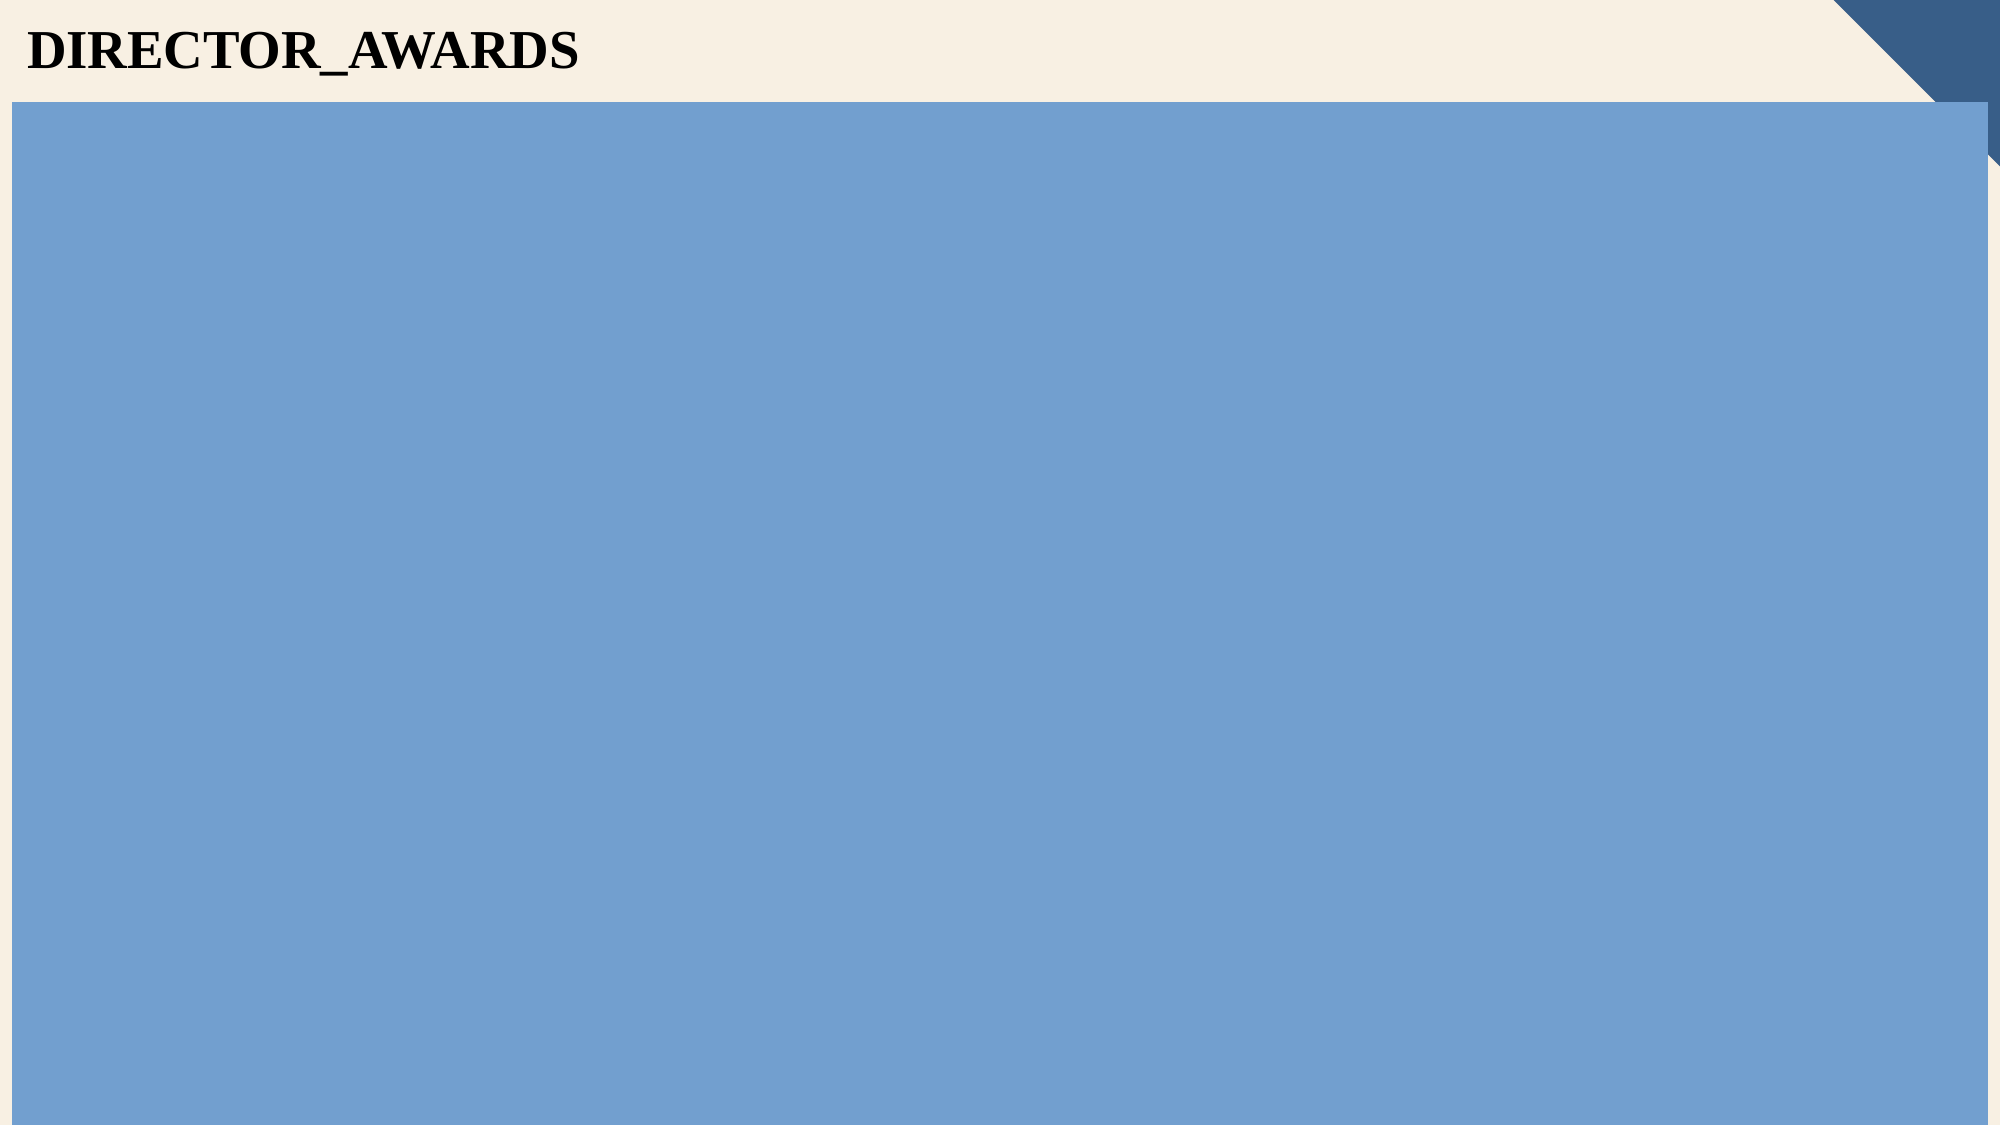

DIRECTOR_AWARDS
INSERT INTO DIRECTOR_AWARDS VALUES (1, 'BestDirector,FilmfareAwards’);
INSERT INTO DIRECTOR_AWARDS VALUES (1, 'BestDirector,NationalFilmAwards’);
INSERT INTO DIRECTOR_AWARDS VALUES (2, 'BestDirector,IIFAAwards’);
INSERT INTO DIRECTOR_AWARDS VALUES (2, 'BestDirector,ScreenAwards’);
INSERT INTO DIRECTOR_AWARDS VALUES (2, 'BestDirector,CriticsChoiceAwards’);
INSERT INTO DIRECTOR_AWARDS VALUES (3, 'BestDirector,ZeeCineAwards’);
INSERT INTO DIRECTOR_AWARDS VALUES (3, 'BestDirector,StardustAwards’);
INSERT INTO DIRECTOR_AWARDS VALUES (4, 'BestDirector,FilmfareAwards’);
INSERT INTO DIRECTOR_AWARDS VALUES (4, 'BestDirector,ScreenAwards’);
INSERT INTO DIRECTOR_AWARDS VALUES (5, 'BestDirector,ZeeCineAwards’);
INSERT INTO DIRECTOR_AWARDS VALUES (6, 'BestDirector,IIFAAwards’);
INSERT INTO DIRECTOR_AWARDS VALUES (6, 'BestDirector,CriticsChoiceAwards’);
INSERT INTO DIRECTOR_AWARDS VALUES (7, 'BestDirector,StardustAwards’);
INSERT INTO DIRECTOR_AWARDS VALUES (8, 'BestDirector,FilmfareAwards’);
INSERT INTO DIRECTOR_AWARDS VALUES (9, 'BestDirector,ScreenAwards’);
INSERT INTO DIRECTOR_AWARDS VALUES (9, 'BestDirector,CriticsChoiceAwards’);
INSERT INTO DIRECTOR_AWARDS VALUES (10, 'BestDirector,ZeeCineAwards');
33